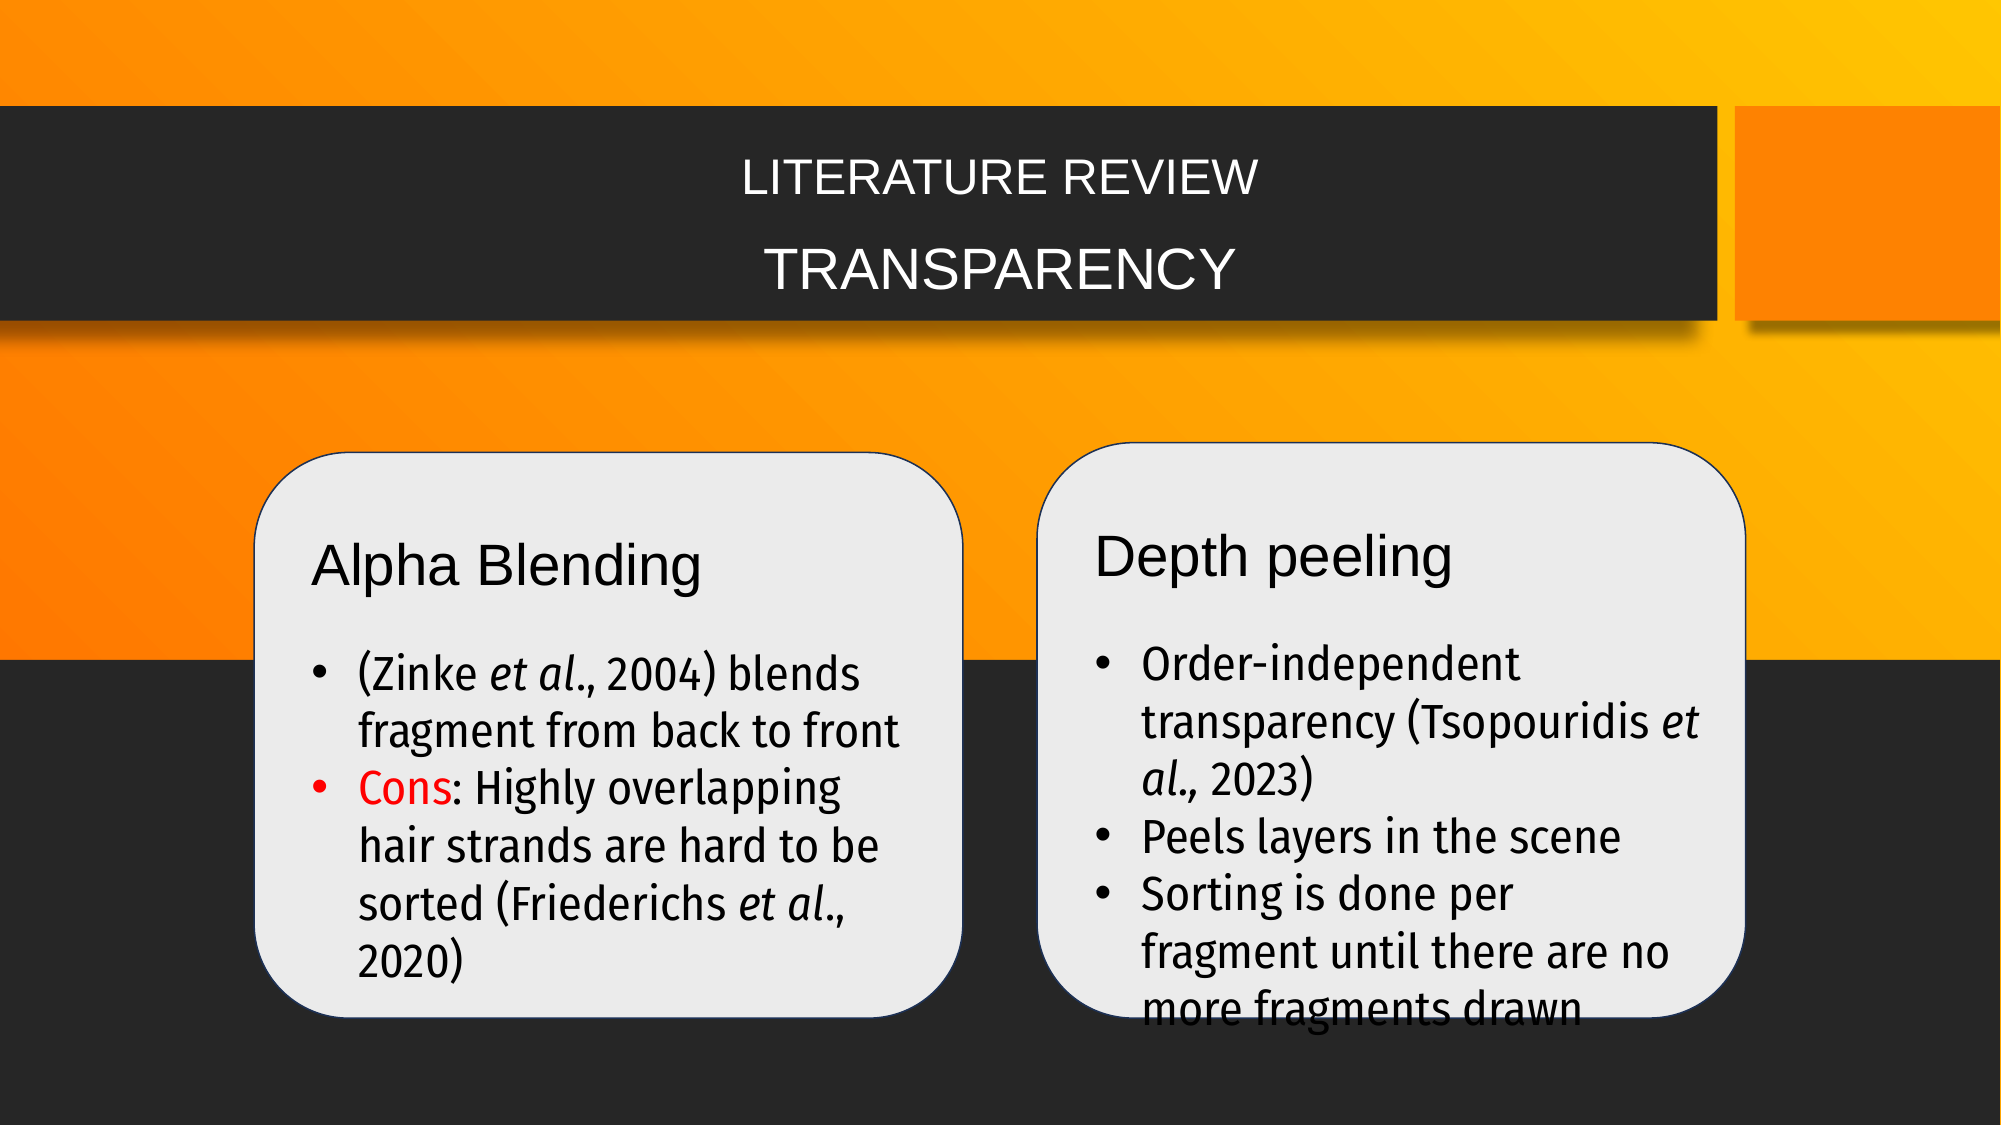

CONTENTS

LITERATURE REVIEW
TRANSPARENCY

CHAPTER 1      INTRODUCTION

CHAPTER 3
METHODOLOGY
Depth peeling

Order-independent transparency (Tsopouridis et al., 2023)
Peels layers in the scene
Sorting is done per fragment until there are no more fragments drawn

Alpha Blending

(Zinke et al., 2004) blends fragment from back to front
Cons: Highly overlapping hair strands are hard to be sorted (Friederichs et al., 2020)